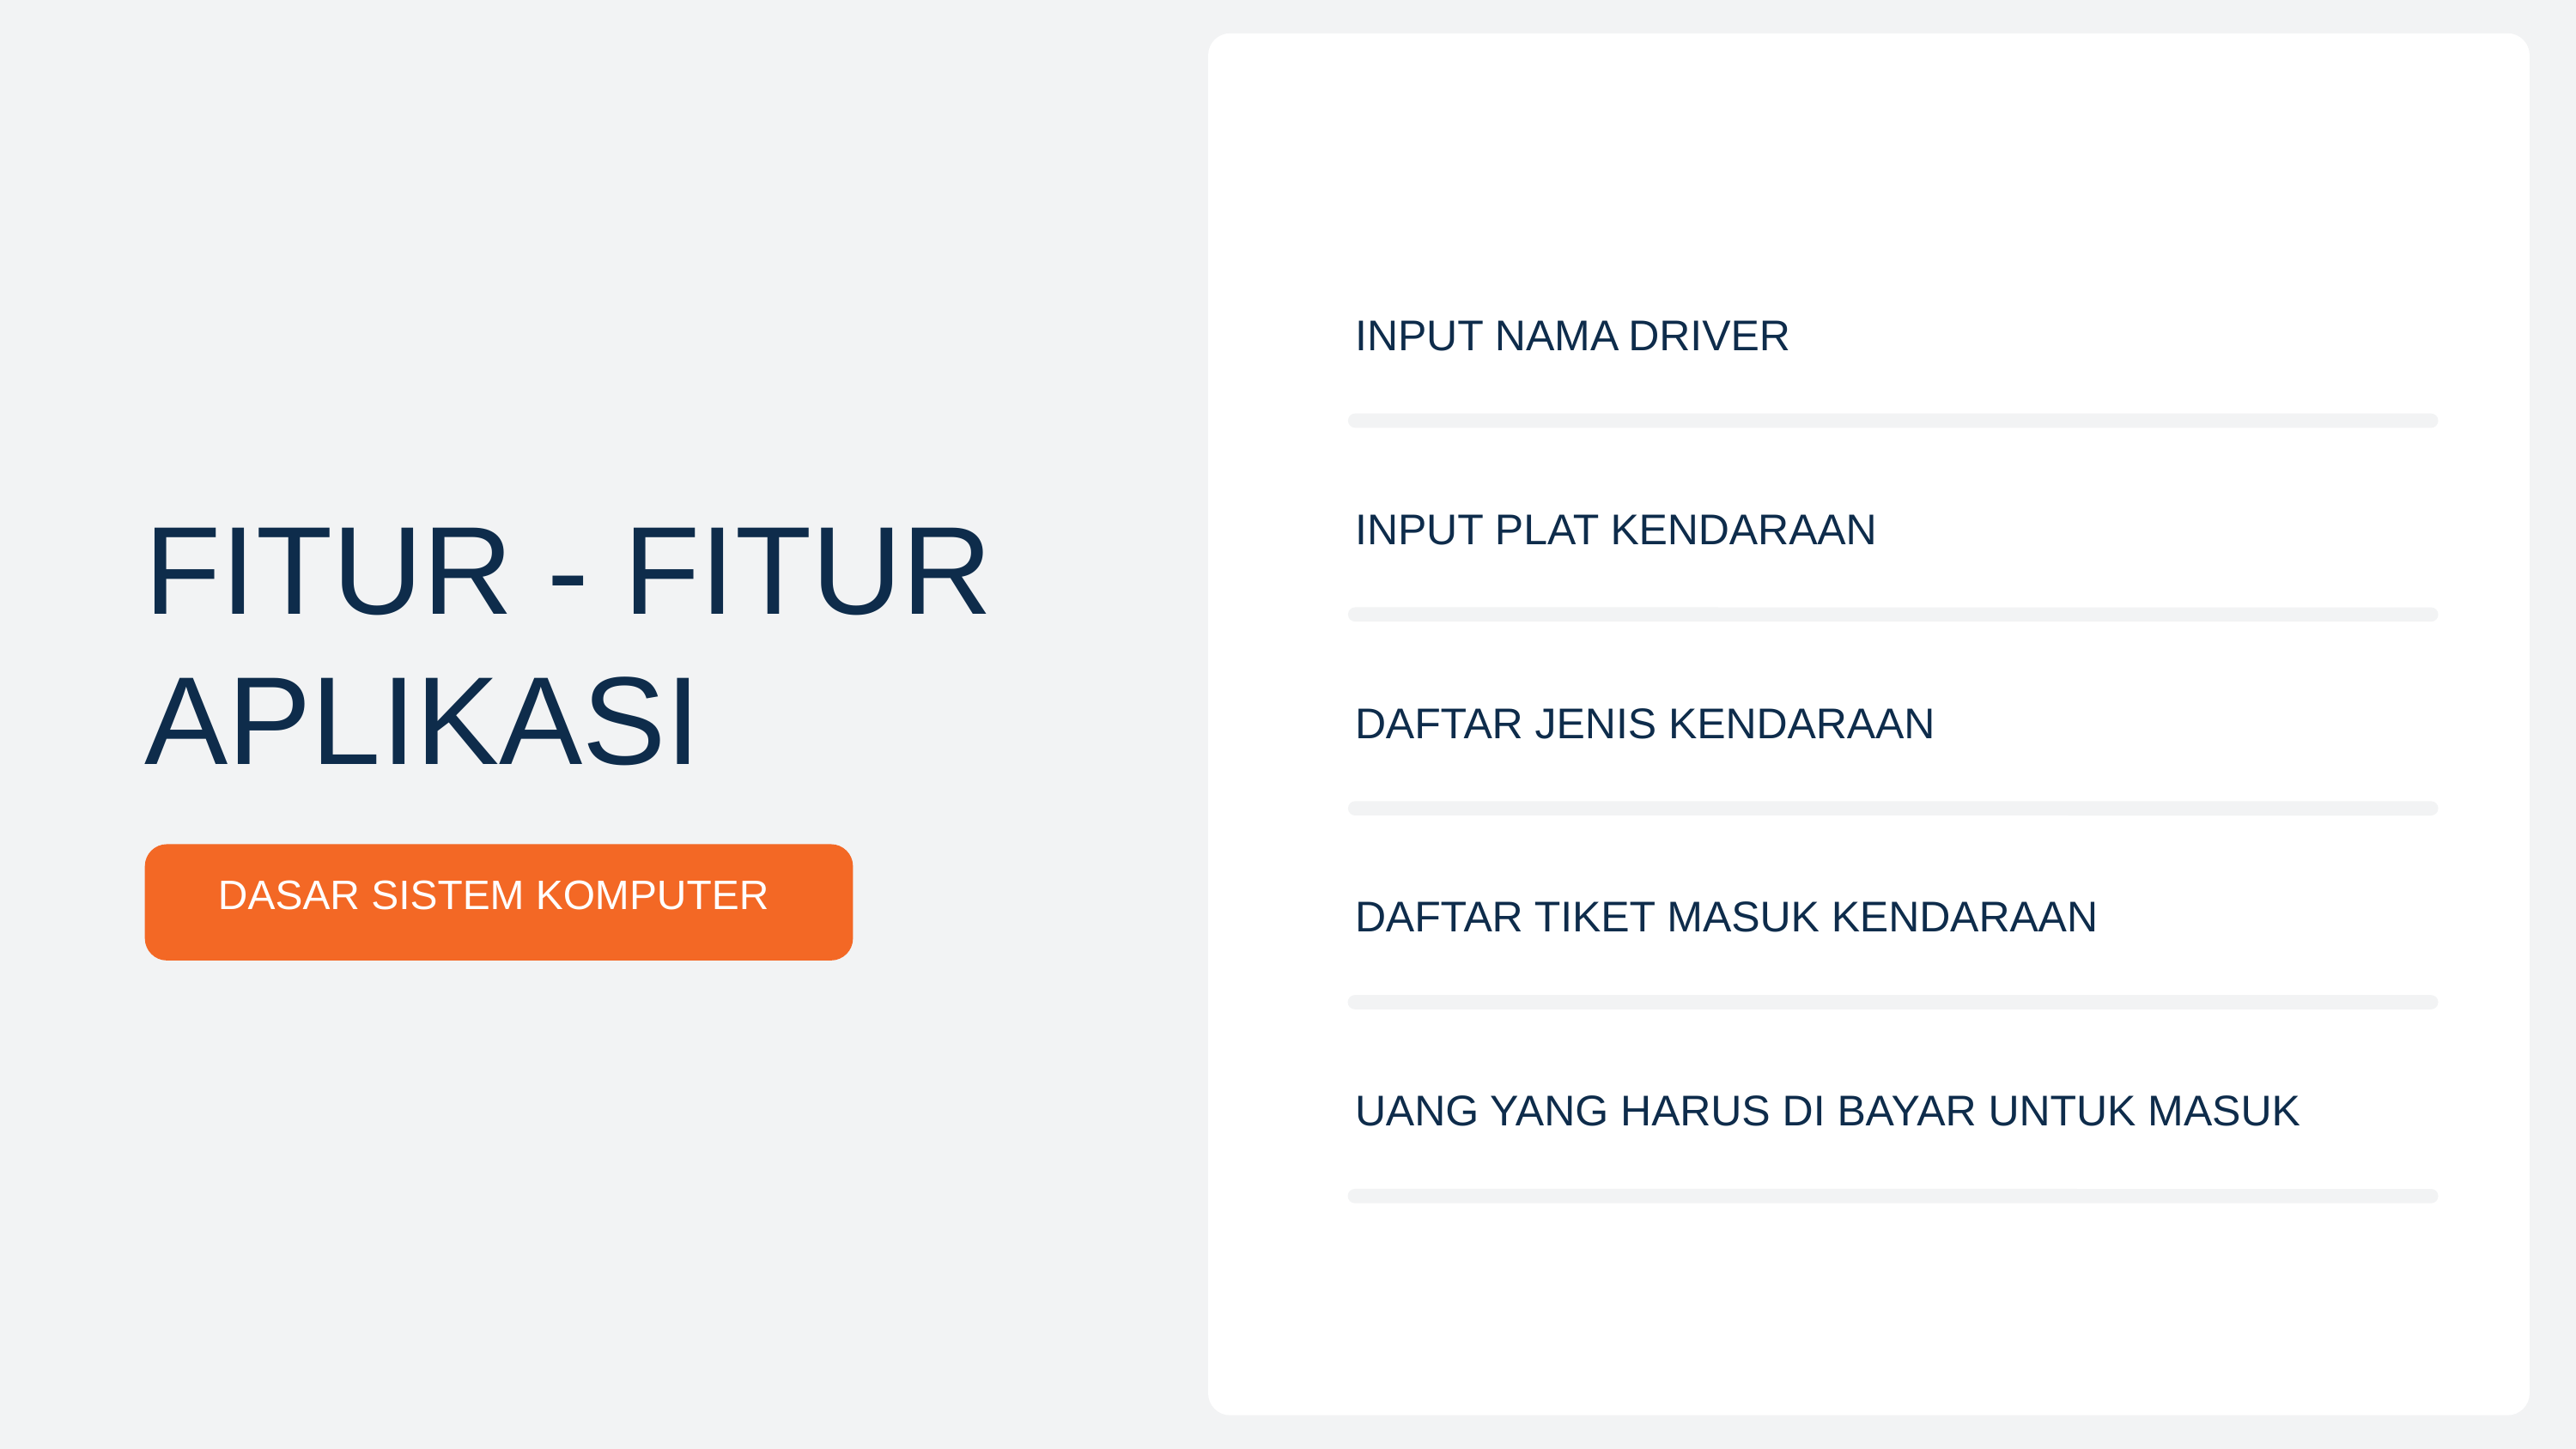

INPUT NAMA DRIVER

INPUT PLAT KENDARAAN

DAFTAR JENIS KENDARAAN

DAFTAR TIKET MASUK KENDARAAN

UANG YANG HARUS DI BAYAR UNTUK MASUK

FITUR - FITUR
APLIKASI

DASAR SISTEM KOMPUTER